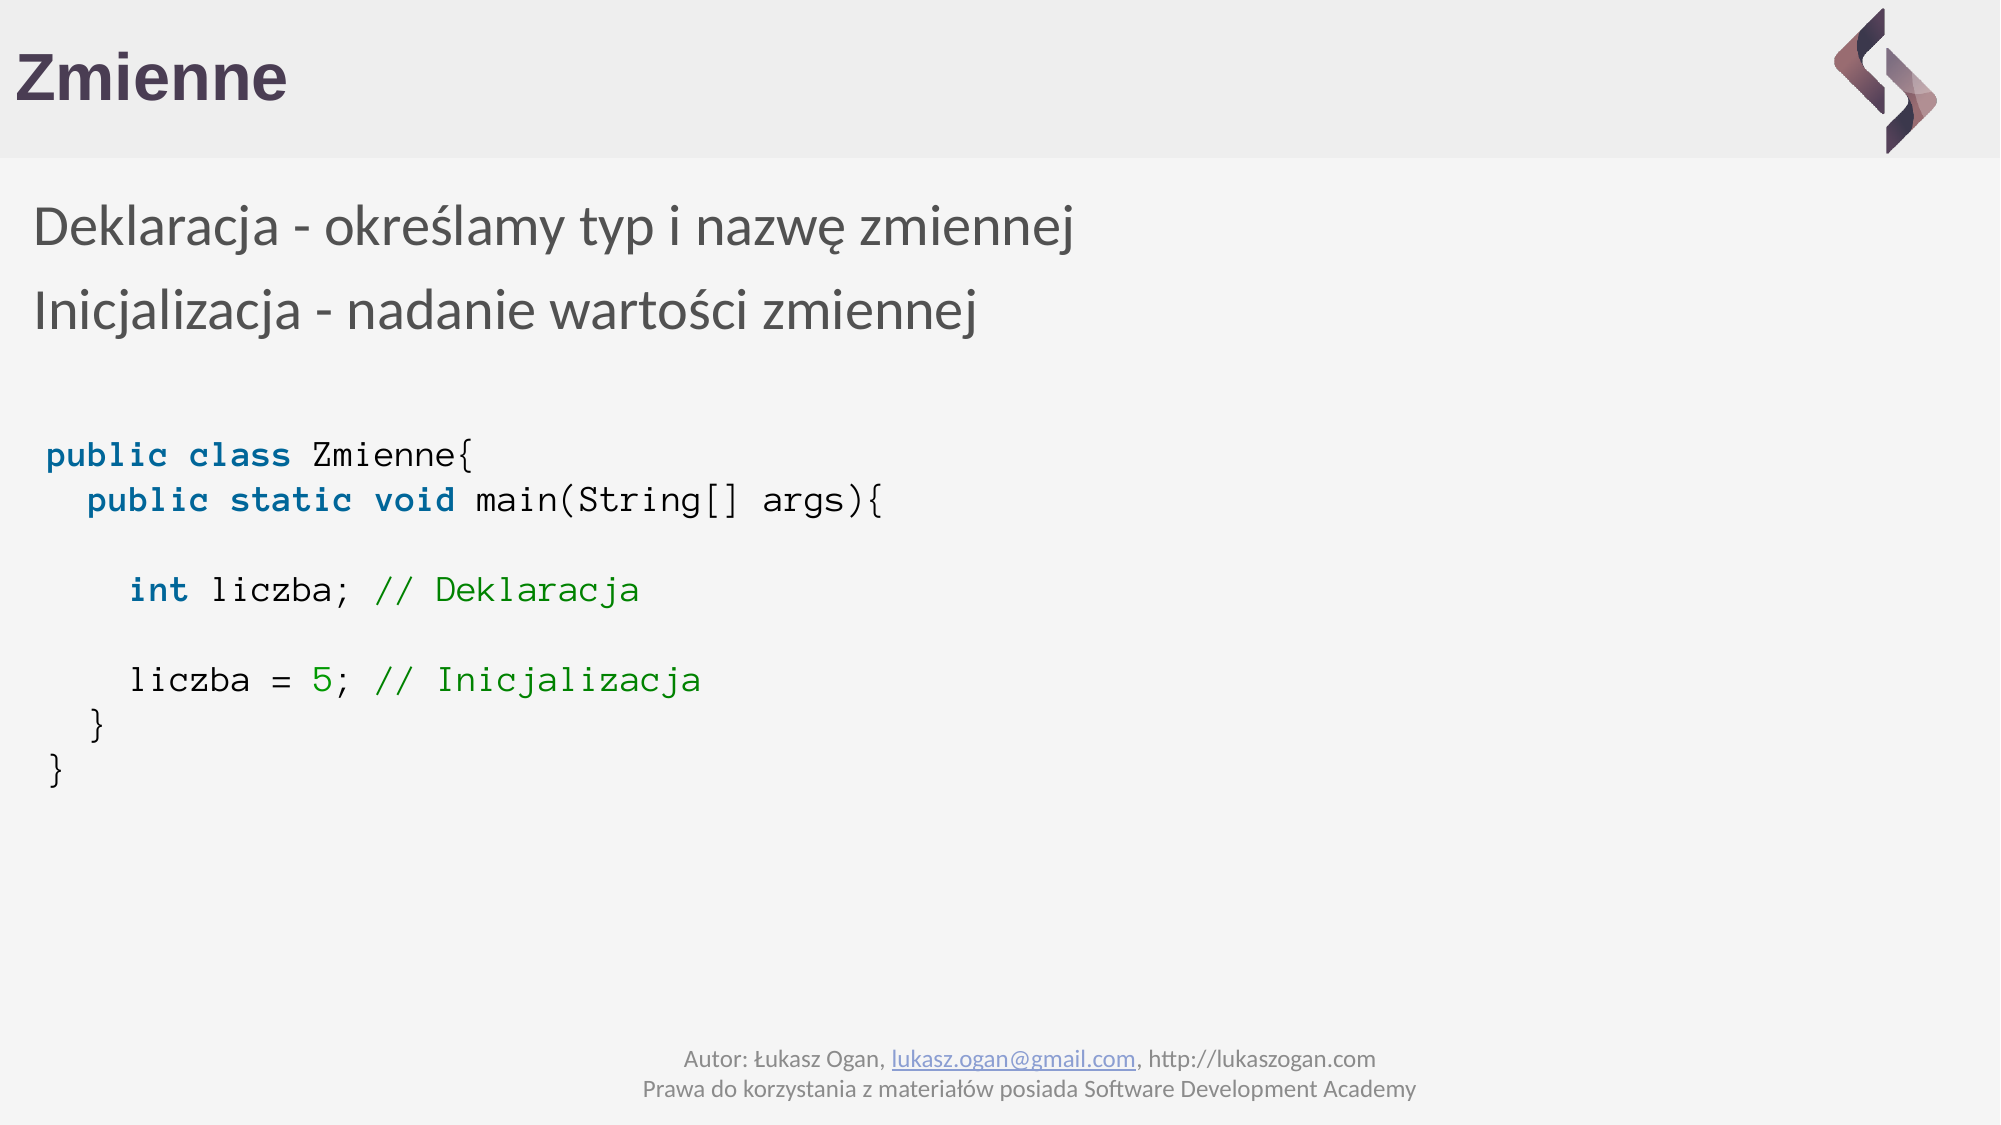

# Zmienne
Deklaracja - określamy typ i nazwę zmiennej
Inicjalizacja - nadanie wartości zmiennej

public class Zmienne{
  public static void main(String[] args){

    int liczba; // Deklaracja

    liczba = 5; // Inicjalizacja
  }
}
Autor: Łukasz Ogan, lukasz.ogan@gmail.com, http://lukaszogan.com
Prawa do korzystania z materiałów posiada Software Development Academy